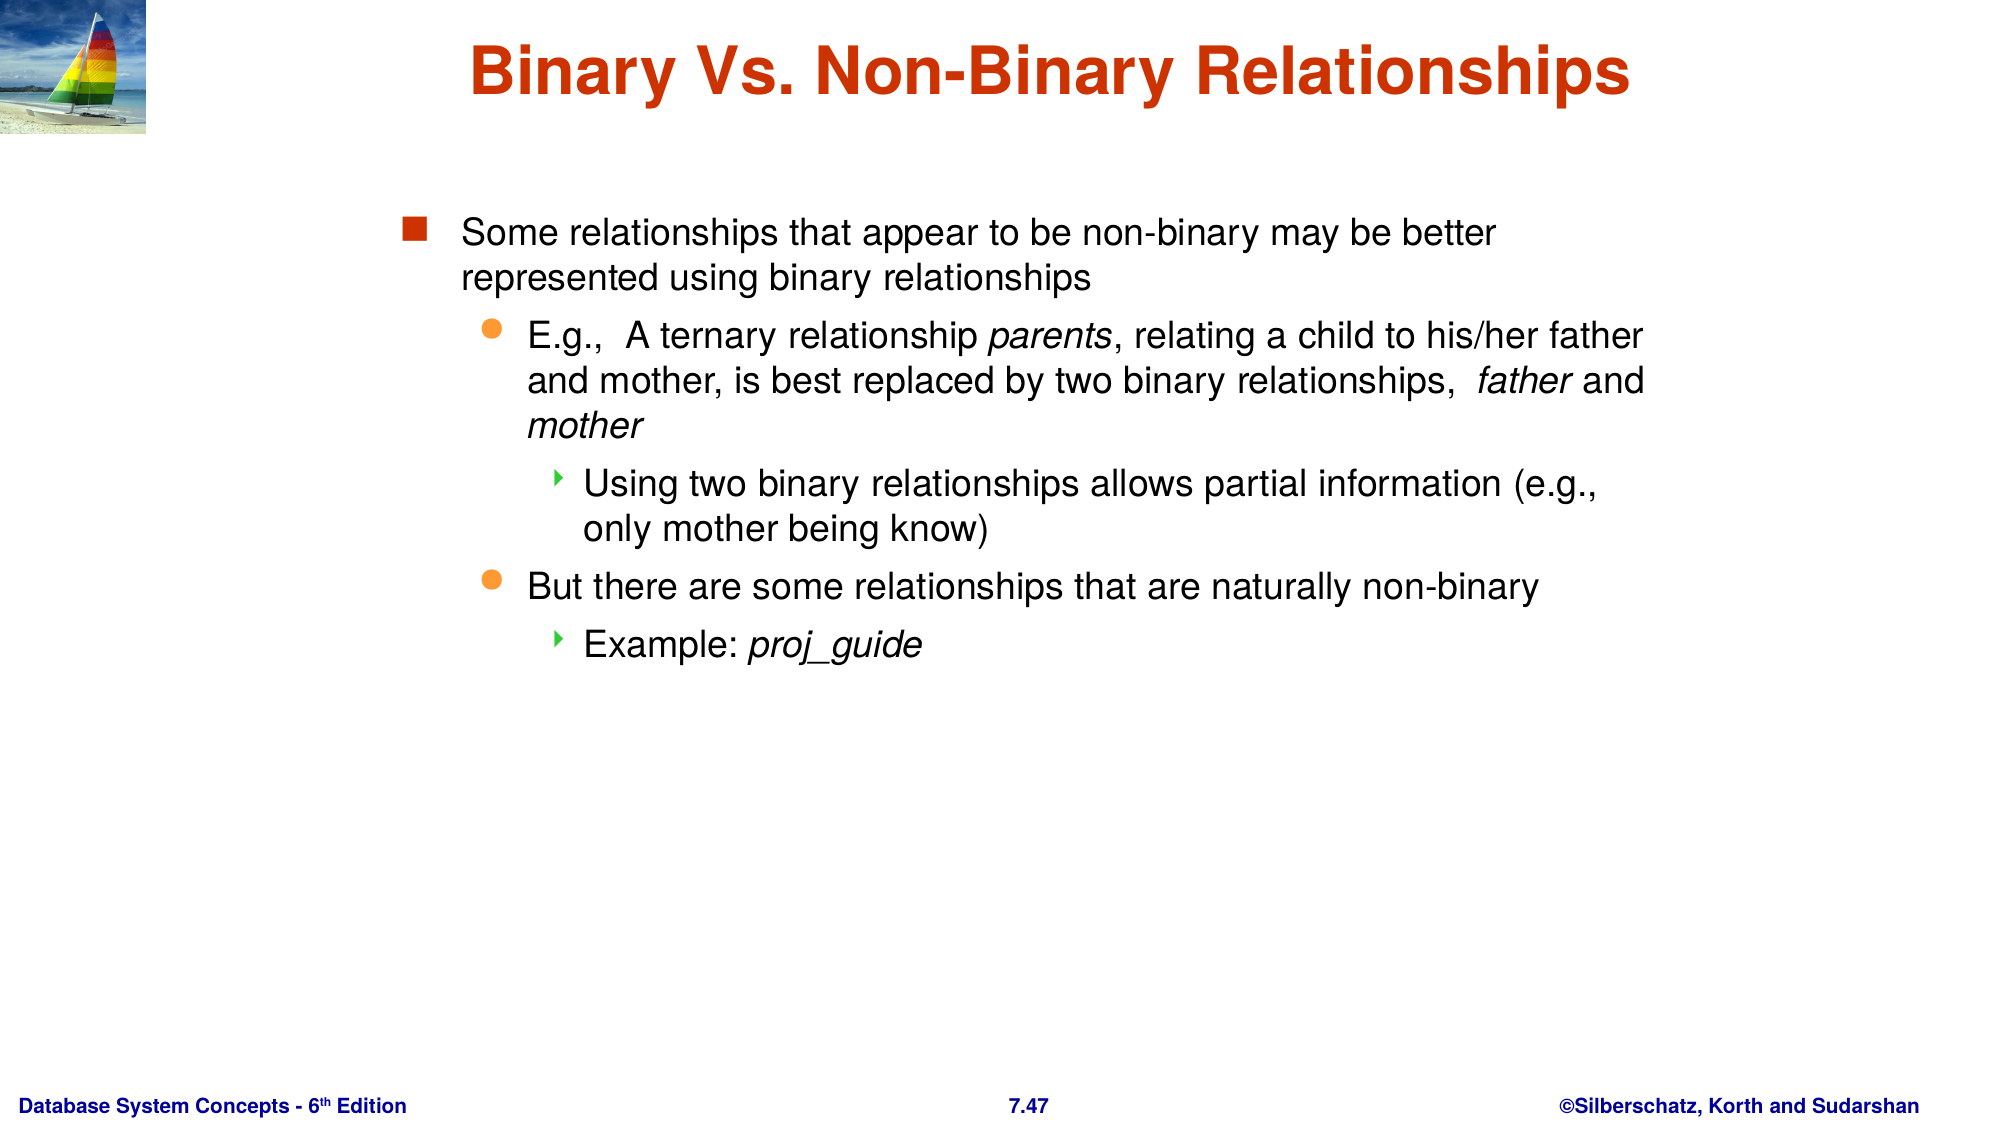

Binary Vs. Non-Binary Relationships
Some relationships that appear to be non-binary may be better represented using binary relationships
E.g.,  A ternary relationship parents, relating a child to his/her father and mother, is best replaced by two binary relationships,  father and mother
Using two binary relationships allows partial information (e.g., only mother being know)
But there are some relationships that are naturally non-binary
Example: proj_guide